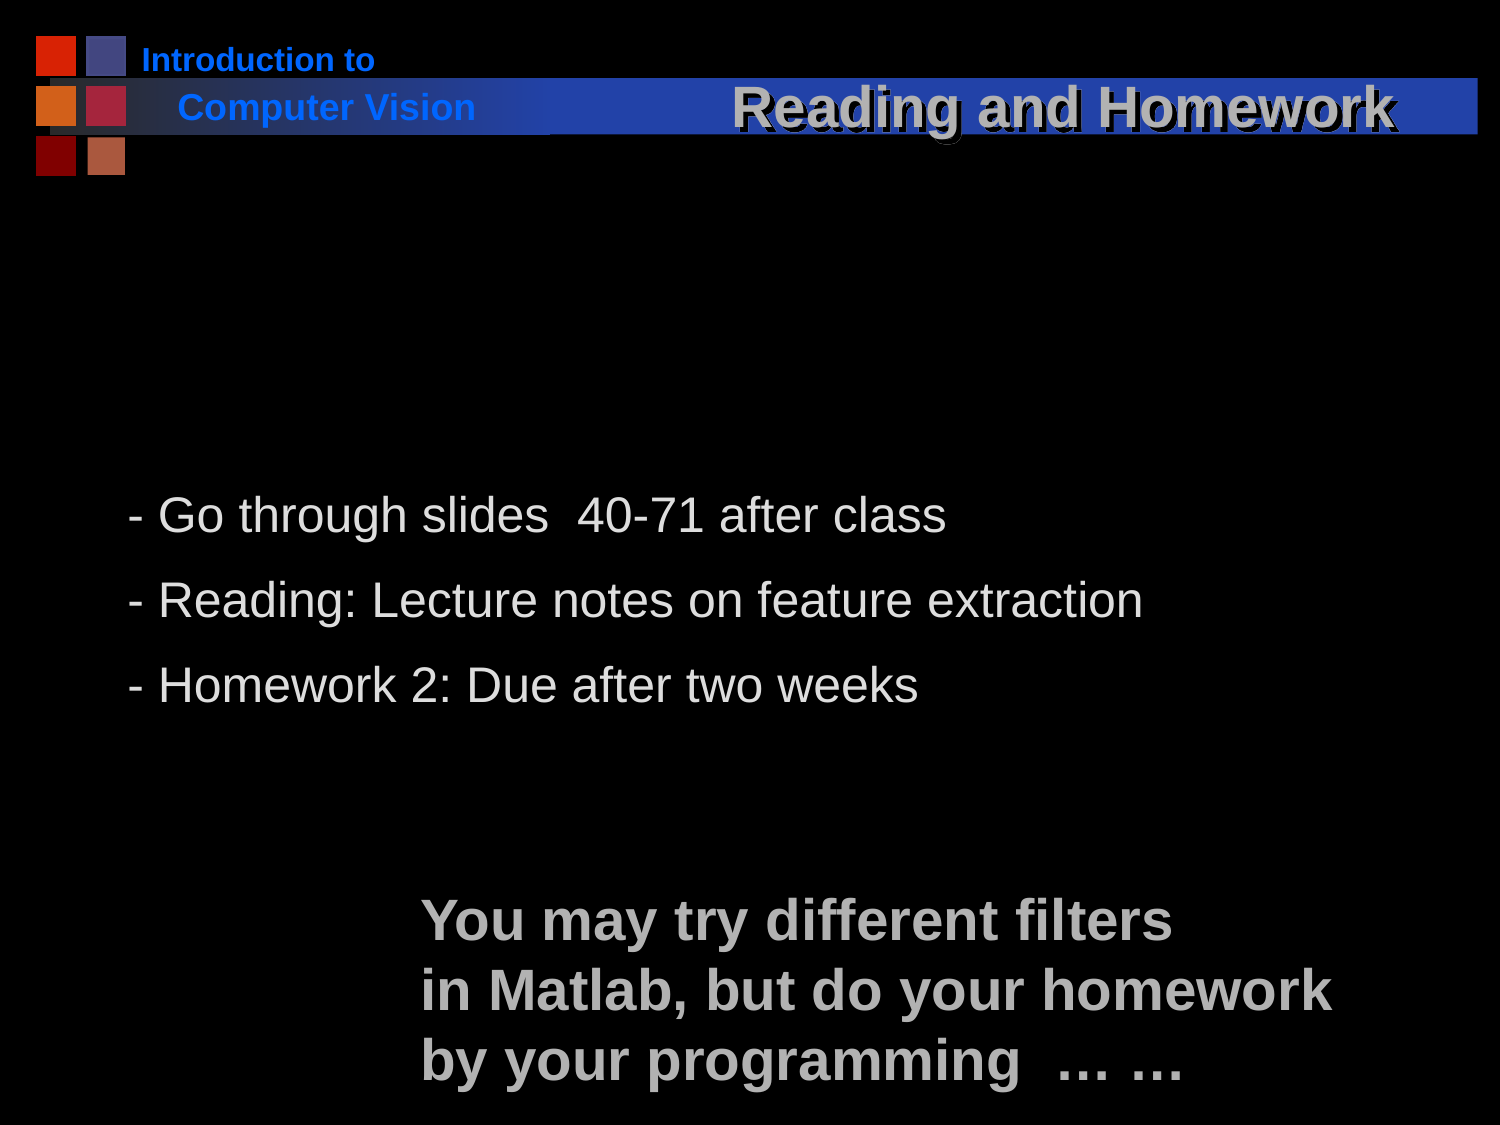

# Reading and Homework
- Go through slides  40-71 after class
- Reading: Lecture notes on feature extraction
- Homework 2: Due after two weeks
You may try different filters
in Matlab, but do your homework
by your programming  … …